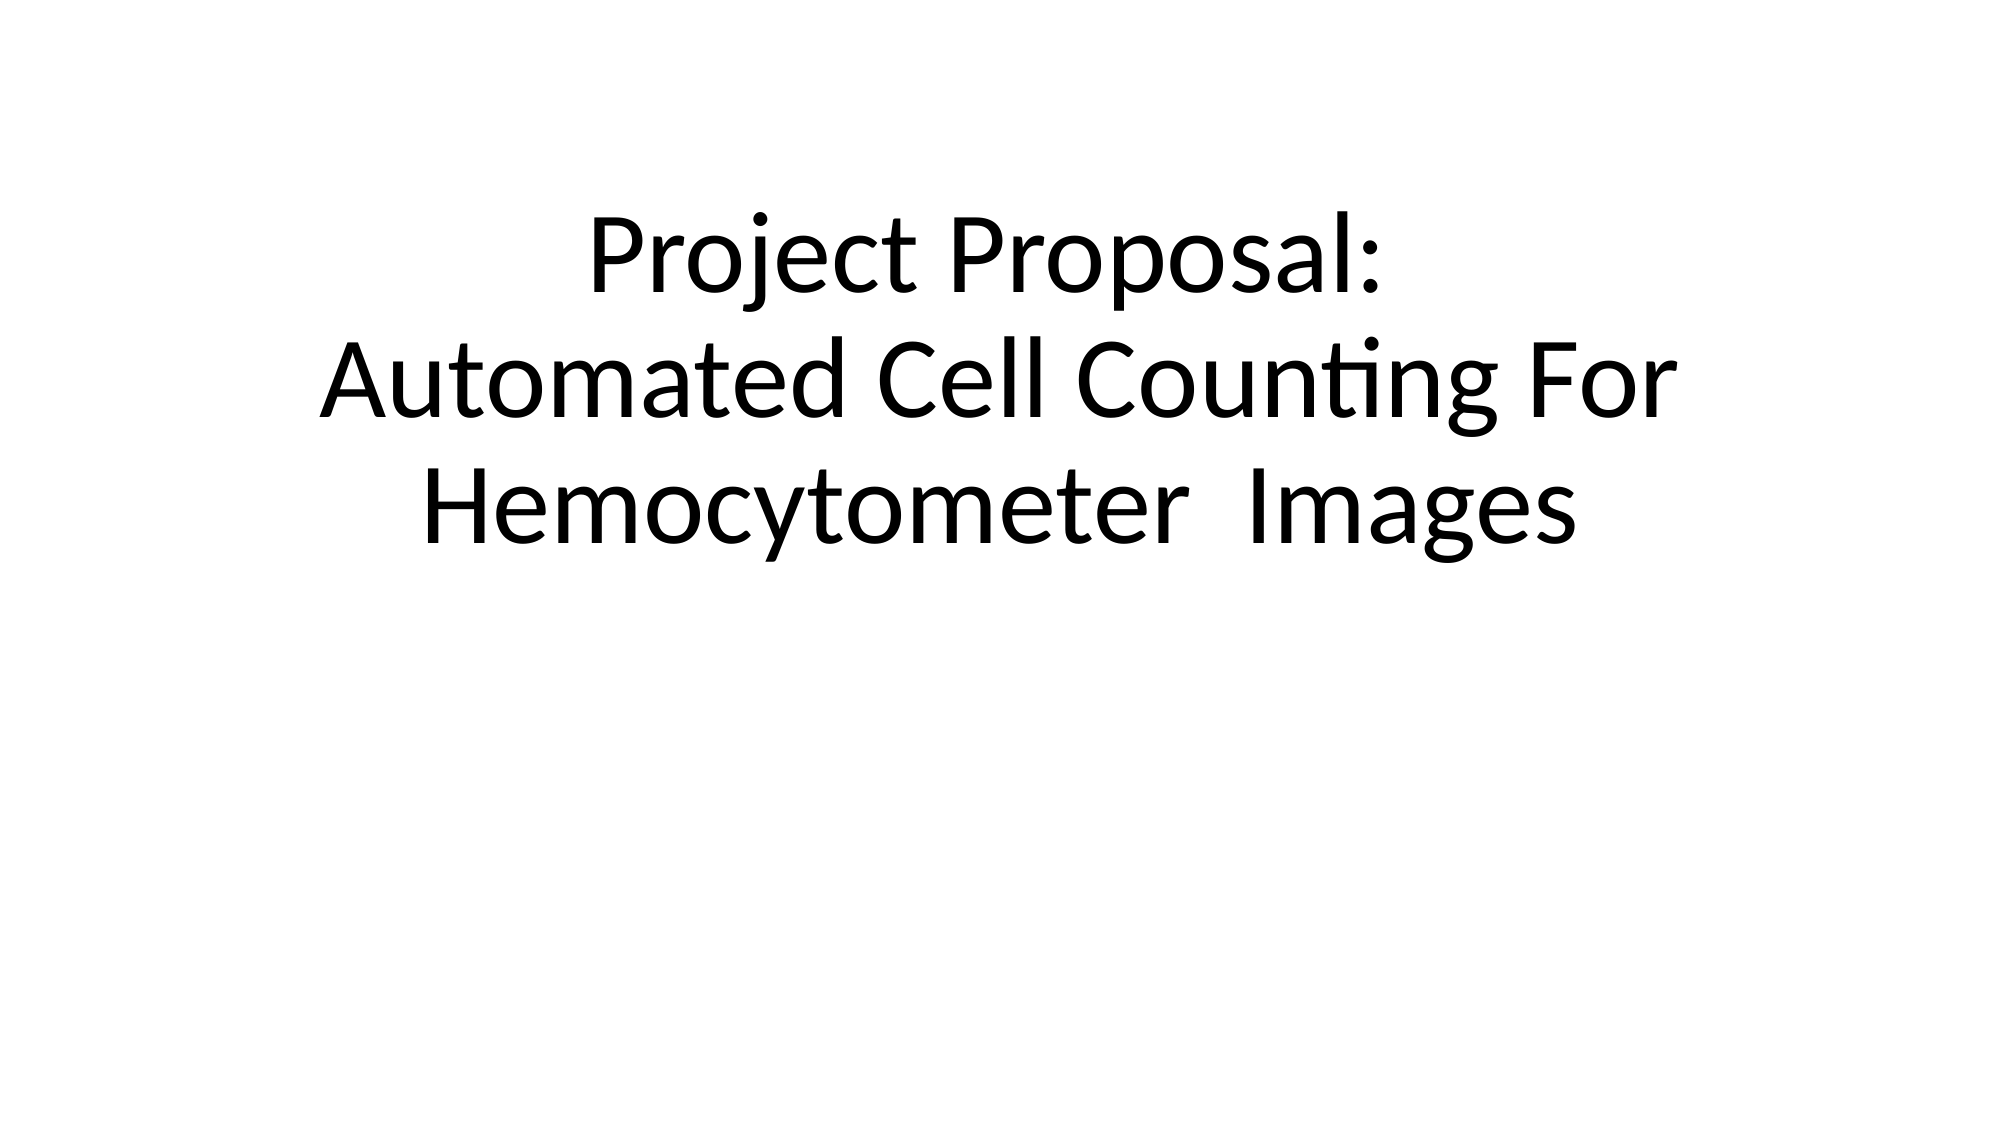

# Project Proposal: Automated Cell Counting For Hemocytometer  Images